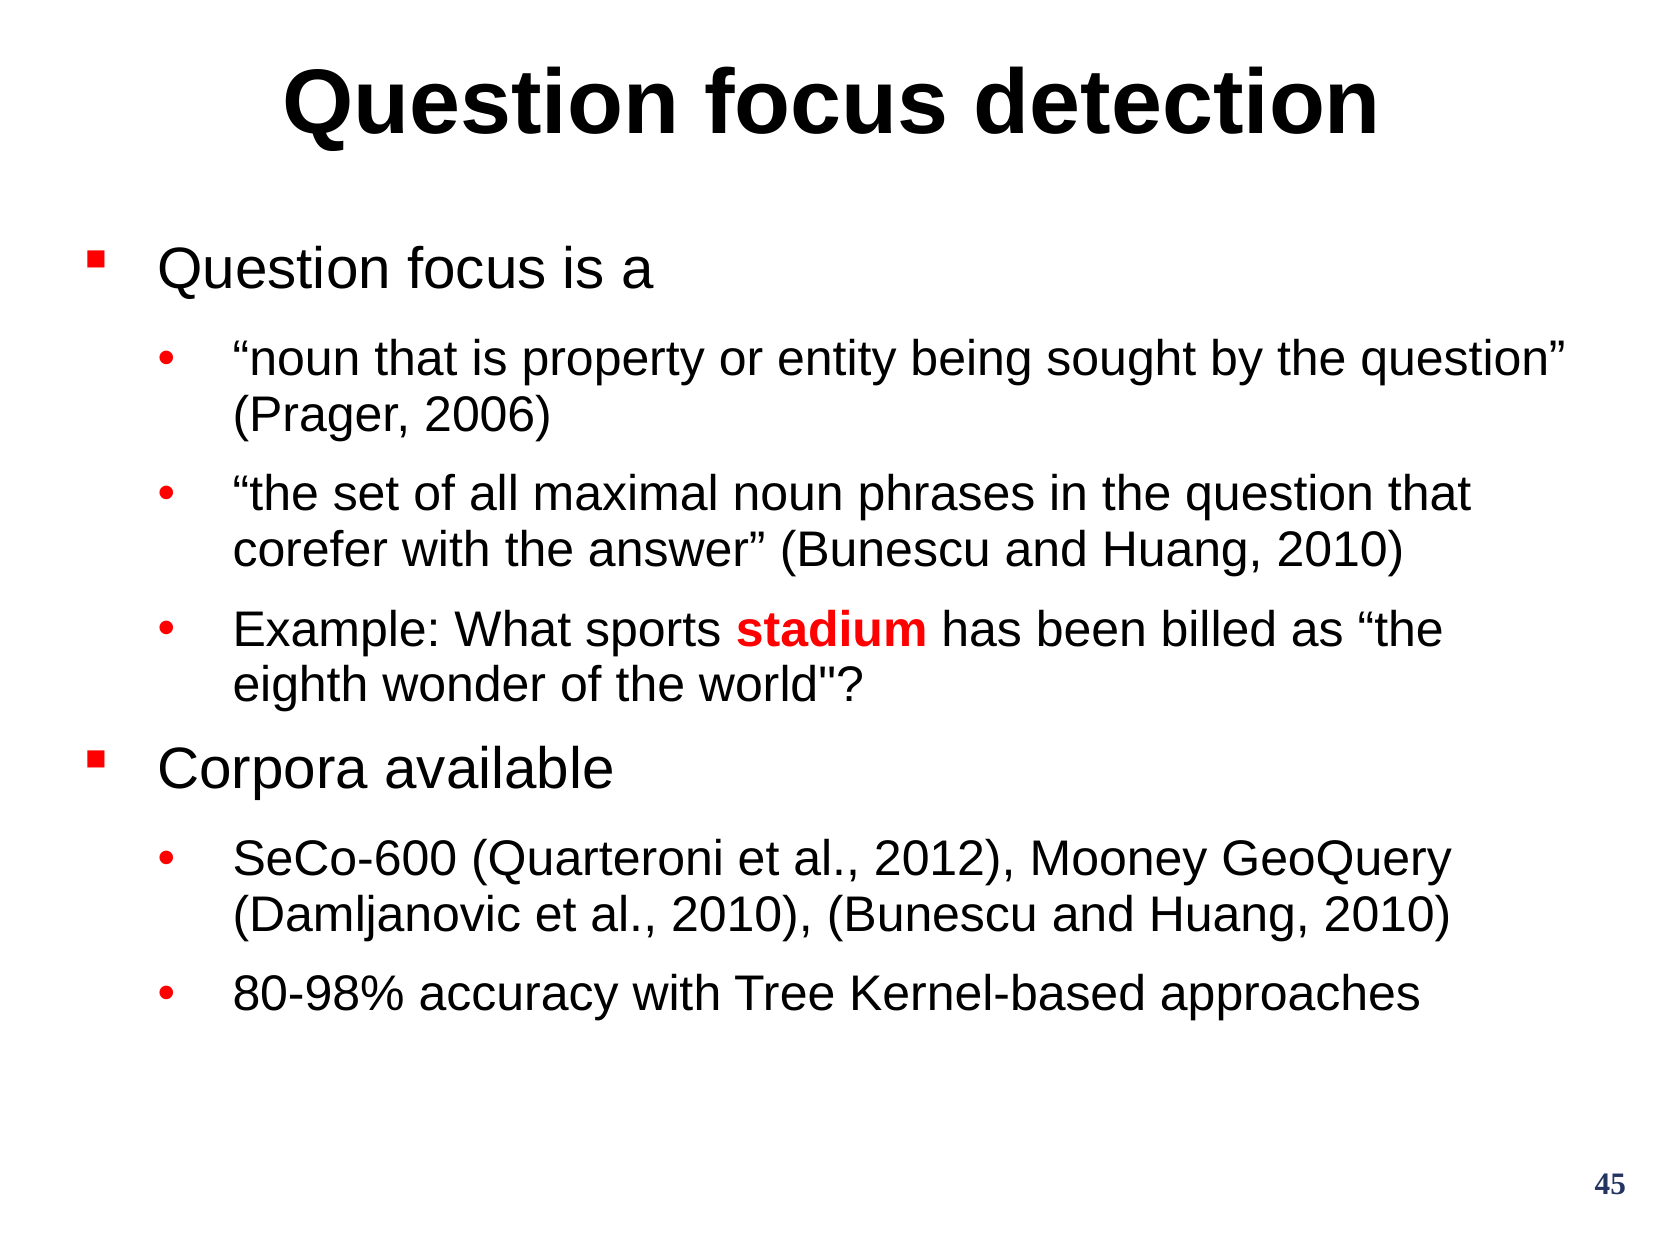

# Question focus detection
Question focus is a
“noun that is property or entity being sought by the question” (Prager, 2006)
“the set of all maximal noun phrases in the question that corefer with the answer” (Bunescu and Huang, 2010)
Example: What sports stadium has been billed as “the eighth wonder of the world"?
Corpora available
SeCo-600 (Quarteroni et al., 2012), Mooney GeoQuery (Damljanovic et al., 2010), (Bunescu and Huang, 2010)
80-98% accuracy with Tree Kernel-based approaches

45